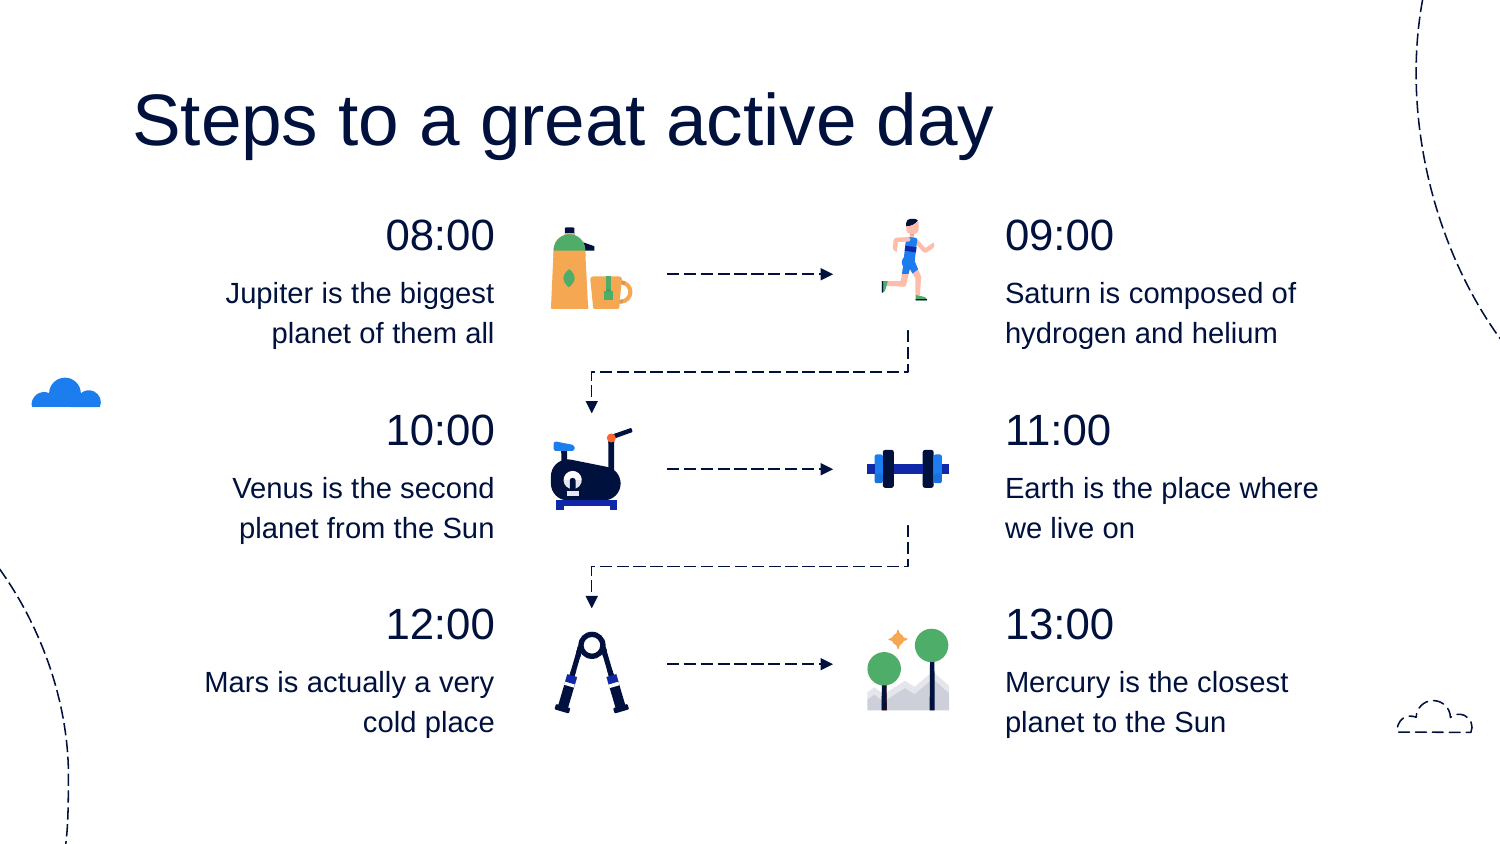

# Steps to a great active day
08:00
09:00

Jupiter is the biggest planet of them all
Saturn is composed of hydrogen and helium
10:00
11:00

Venus is the second planet from the Sun
Earth is the place where we live on

12:00
13:00

Mars is actually a very cold place
Mercury is the closest planet to the Sun